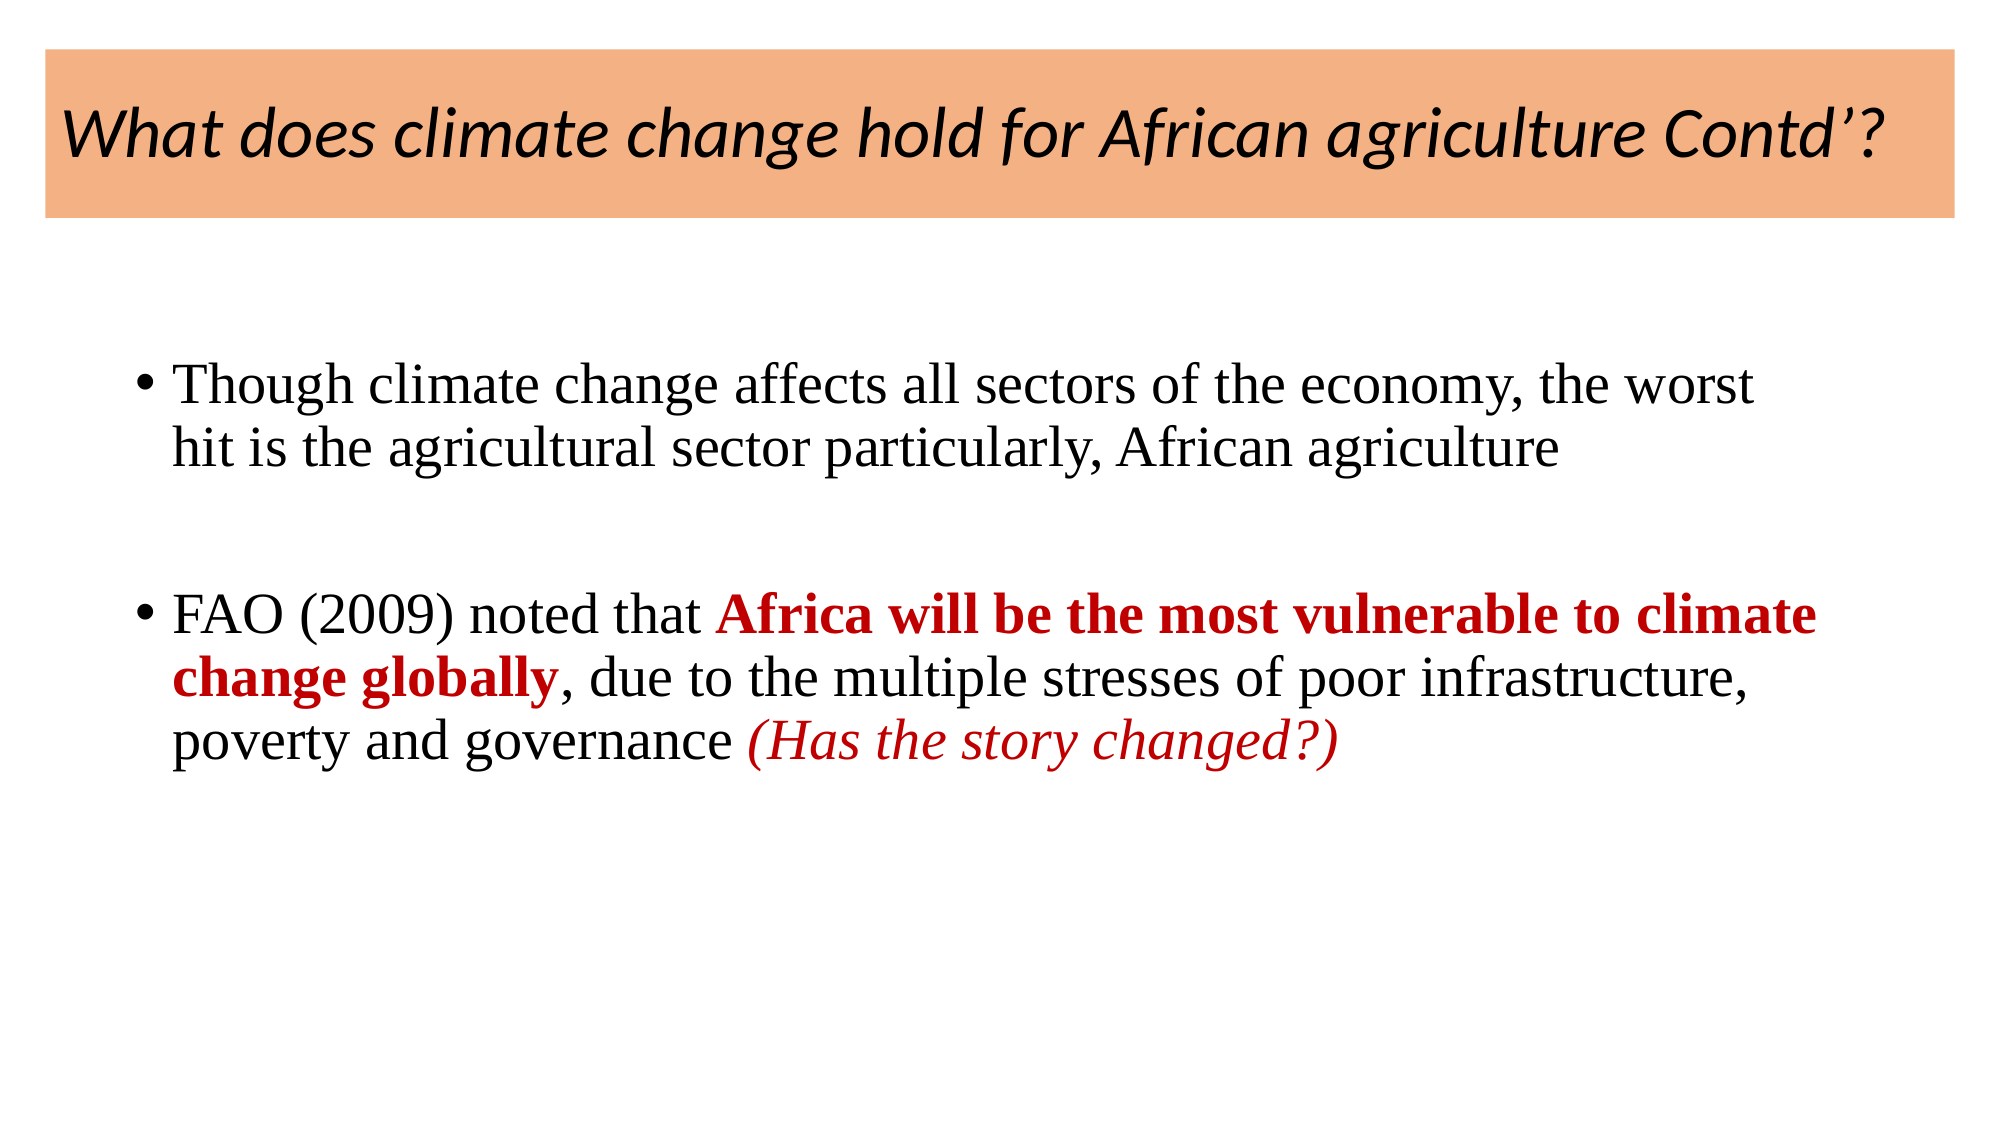

What does climate change hold for African agriculture Contd’?
Though climate change affects all sectors of the economy, the worst hit is the agricultural sector particularly, African agriculture

FAO (2009) noted that Africa will be the most vulnerable to climate change globally, due to the multiple stresses of poor infrastructure, poverty and governance (Has the story changed?)